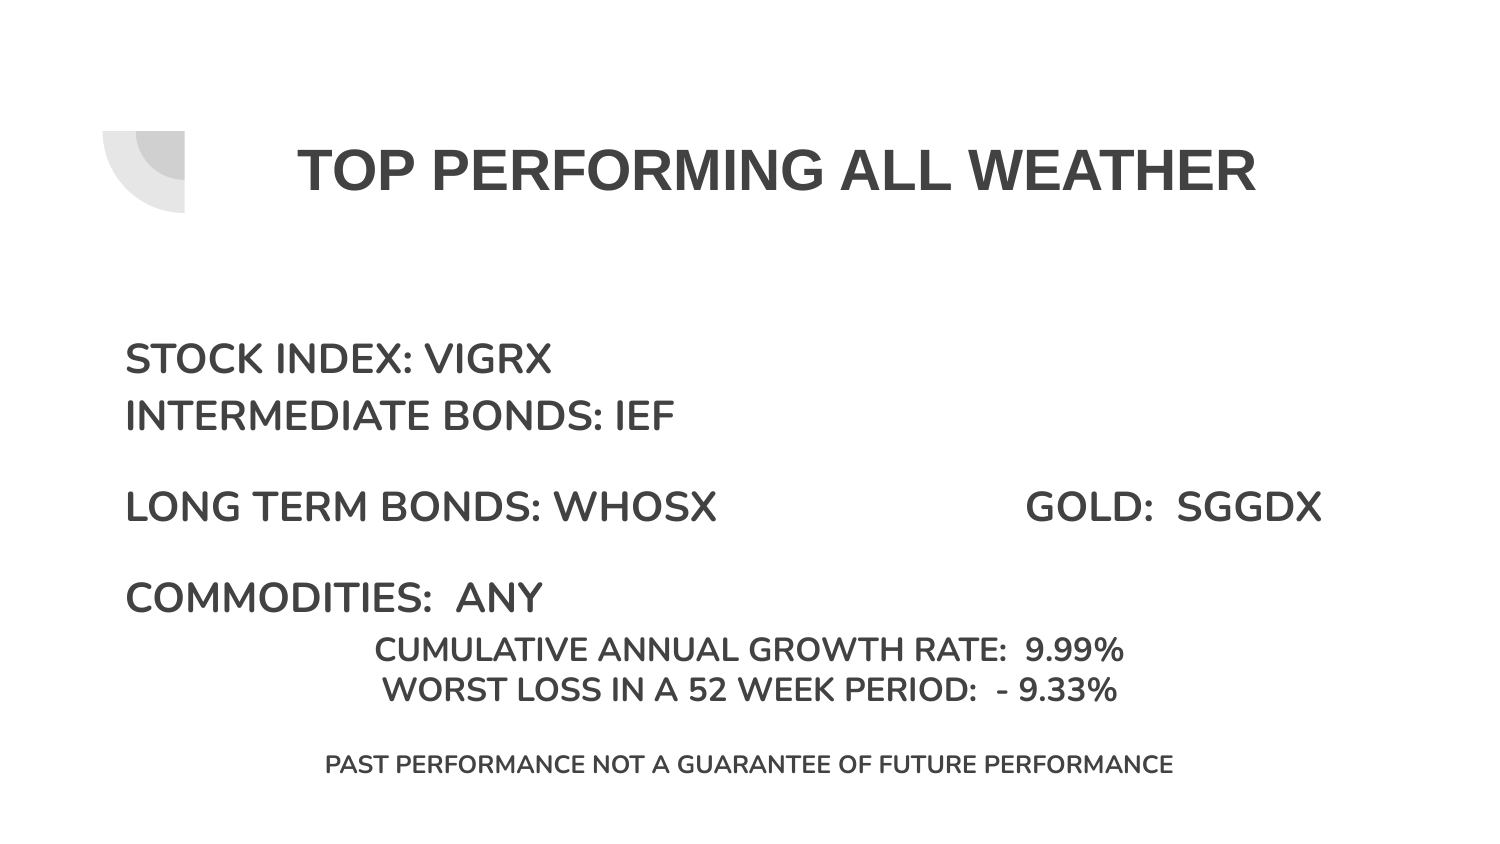

# TOP PERFORMING ALL WEATHER
STOCK INDEX: VIGRX					INTERMEDIATE BONDS: IEF
LONG TERM BONDS: WHOSX			GOLD:  SGGDX
COMMODITIES:  ANY
CUMULATIVE ANNUAL GROWTH RATE:  9.99%
WORST LOSS IN A 52 WEEK PERIOD:  - 9.33%

PAST PERFORMANCE NOT A GUARANTEE OF FUTURE PERFORMANCE